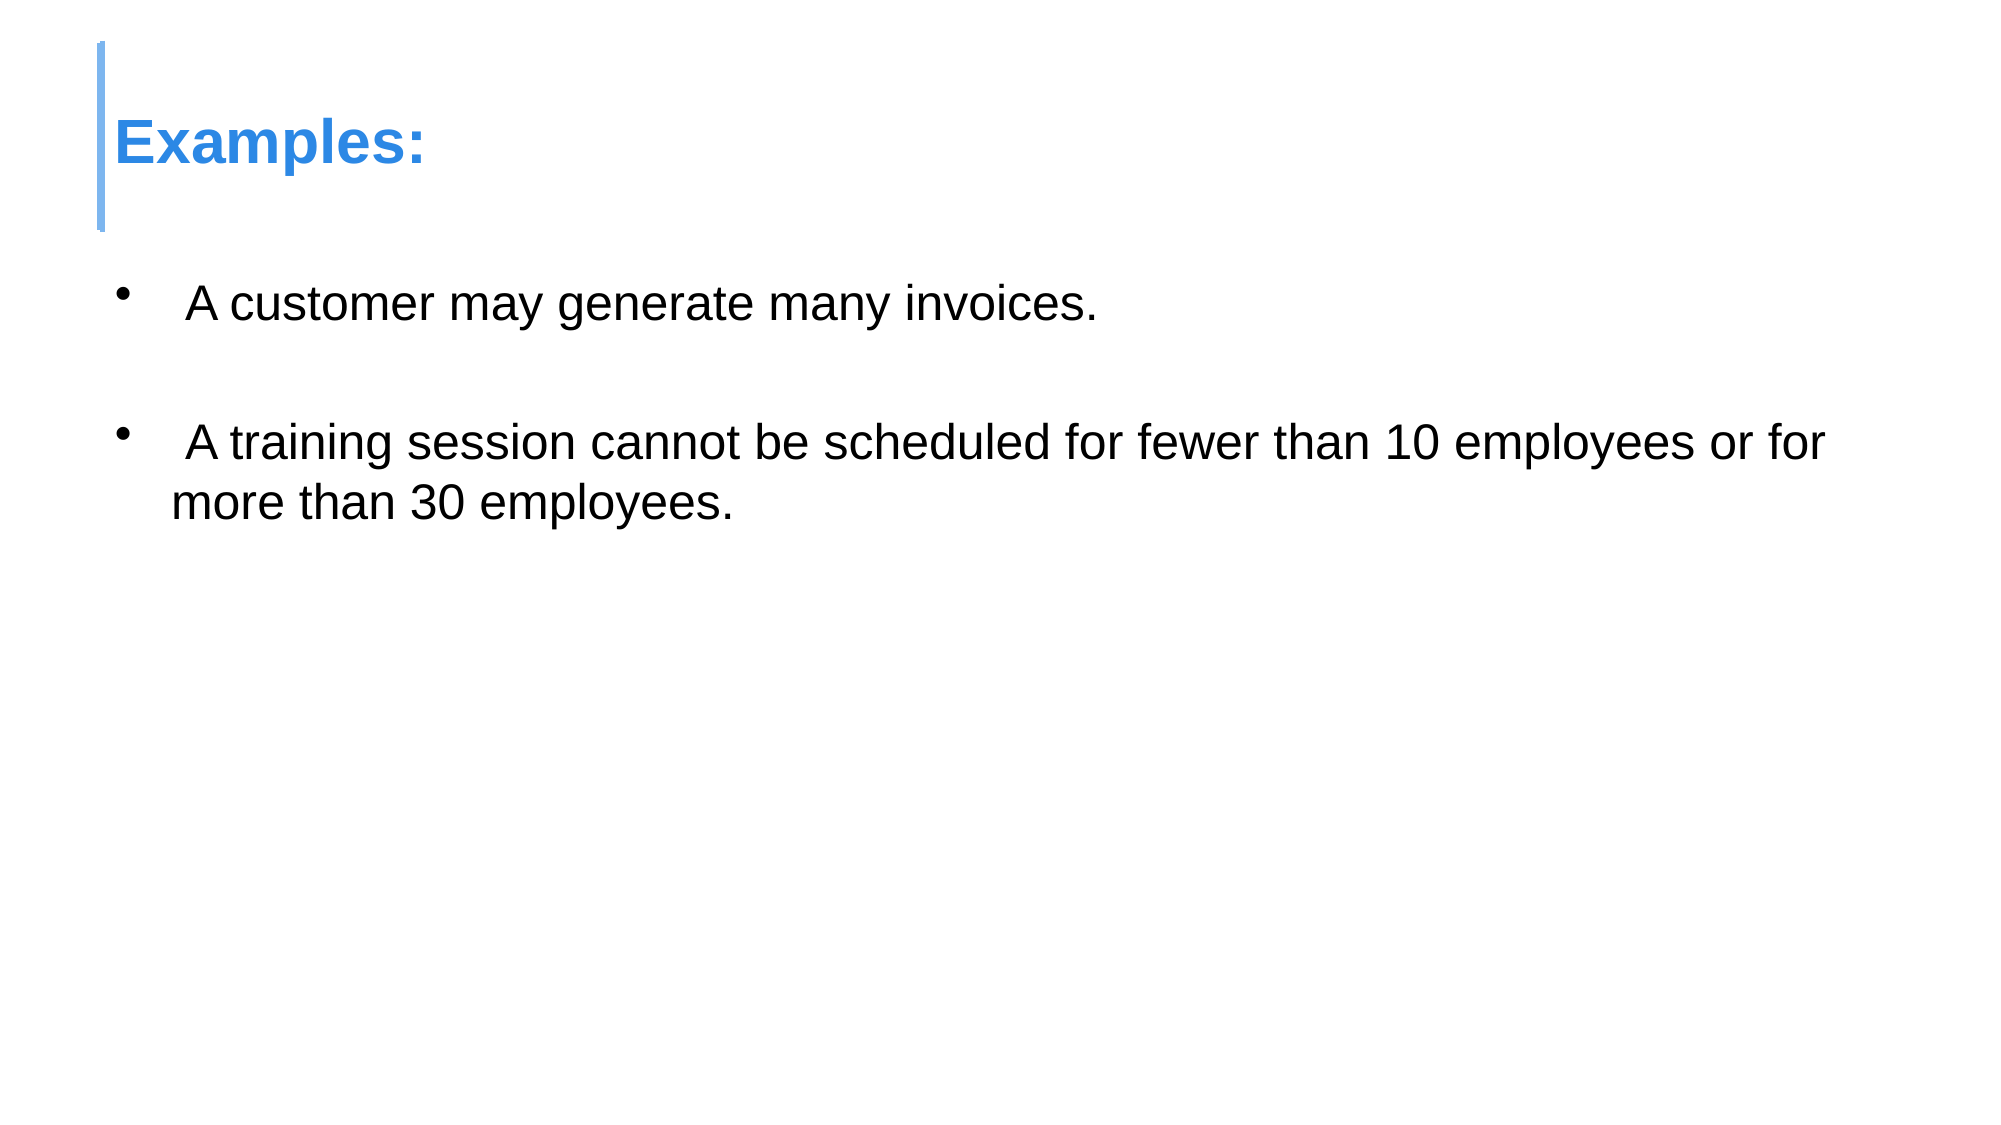

# Examples:
 A customer may generate many invoices.

 A training session cannot be scheduled for fewer than 10 employees or for more than 30 employees.